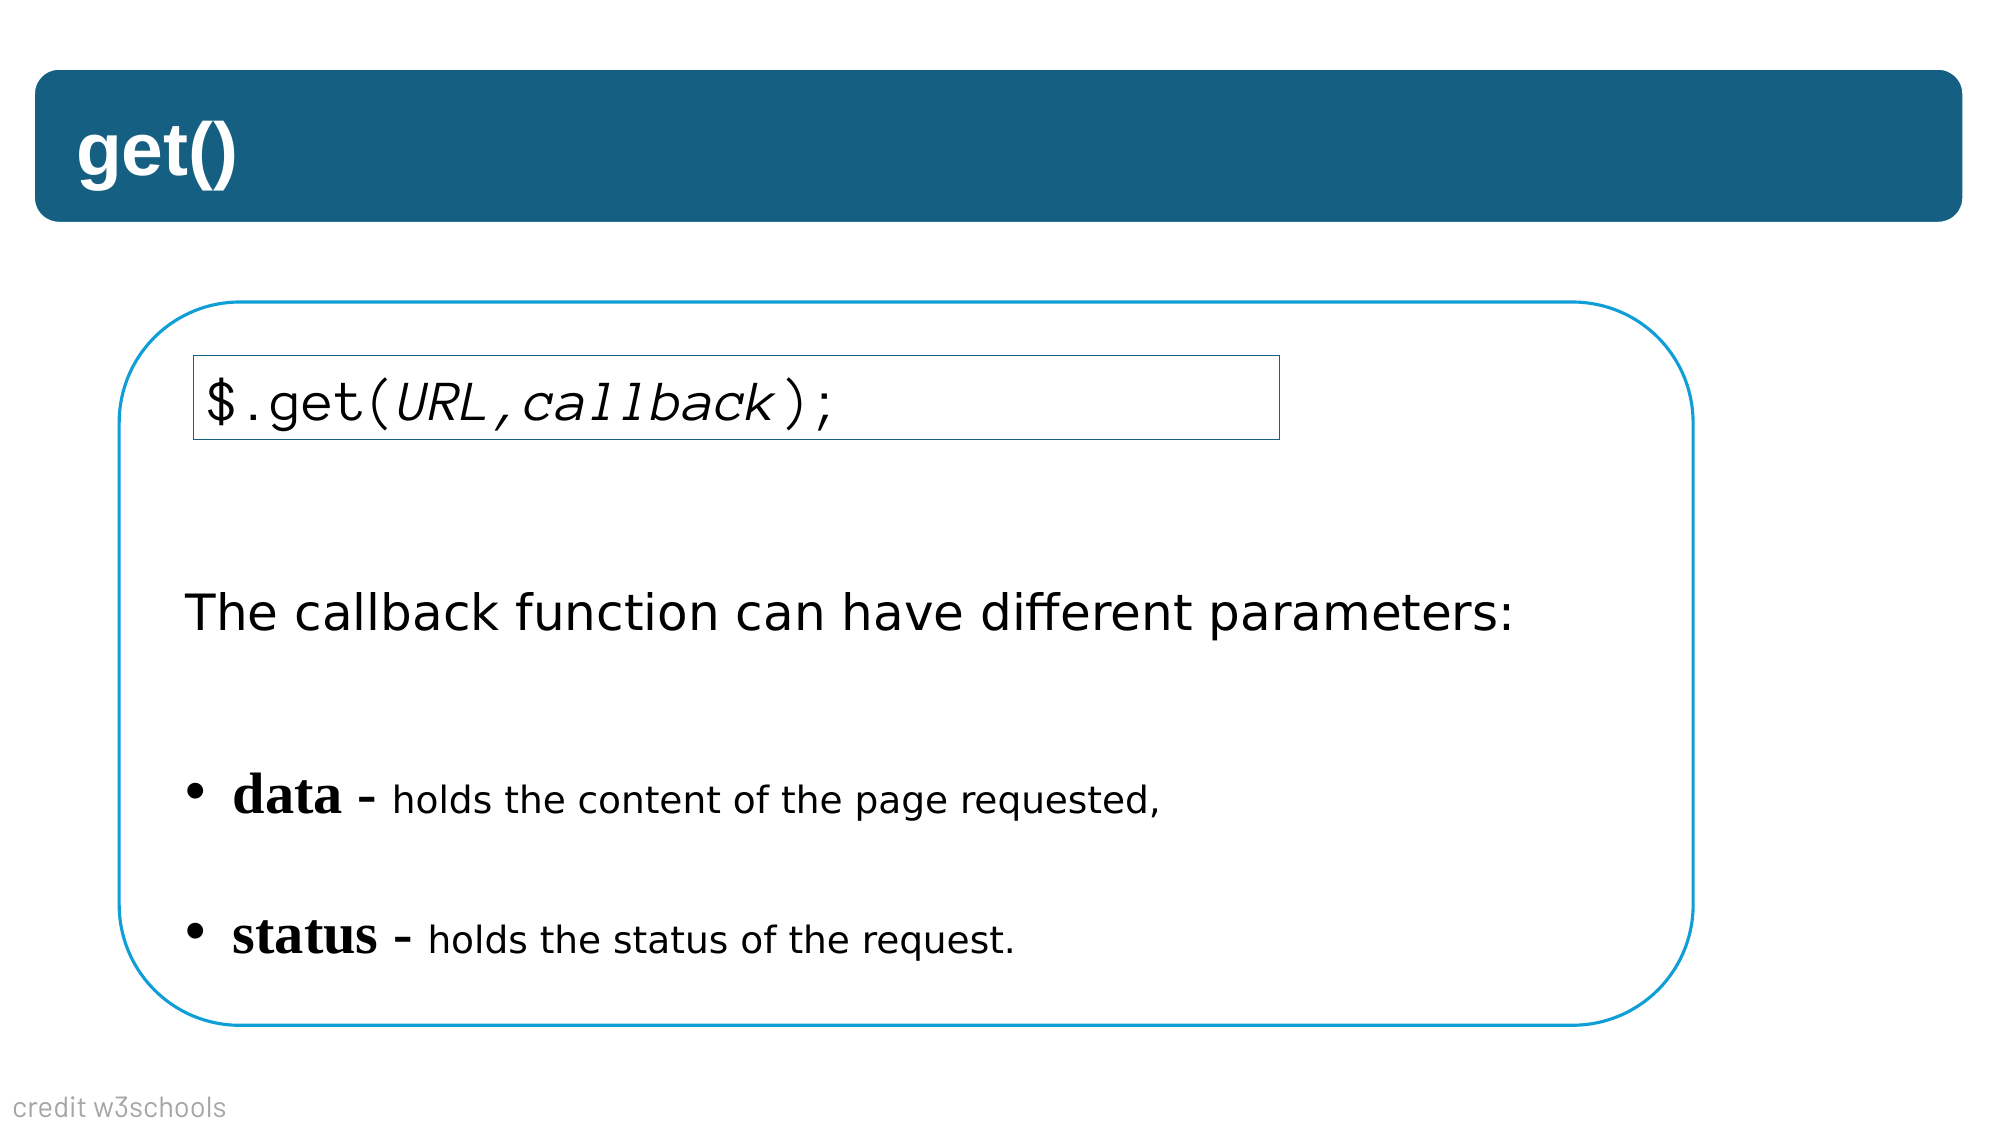

get()

$.get(URL,callback);
The callback function can have different parameters:

data - holds the content of the page requested,
status - holds the status of the request.

credit w3schools